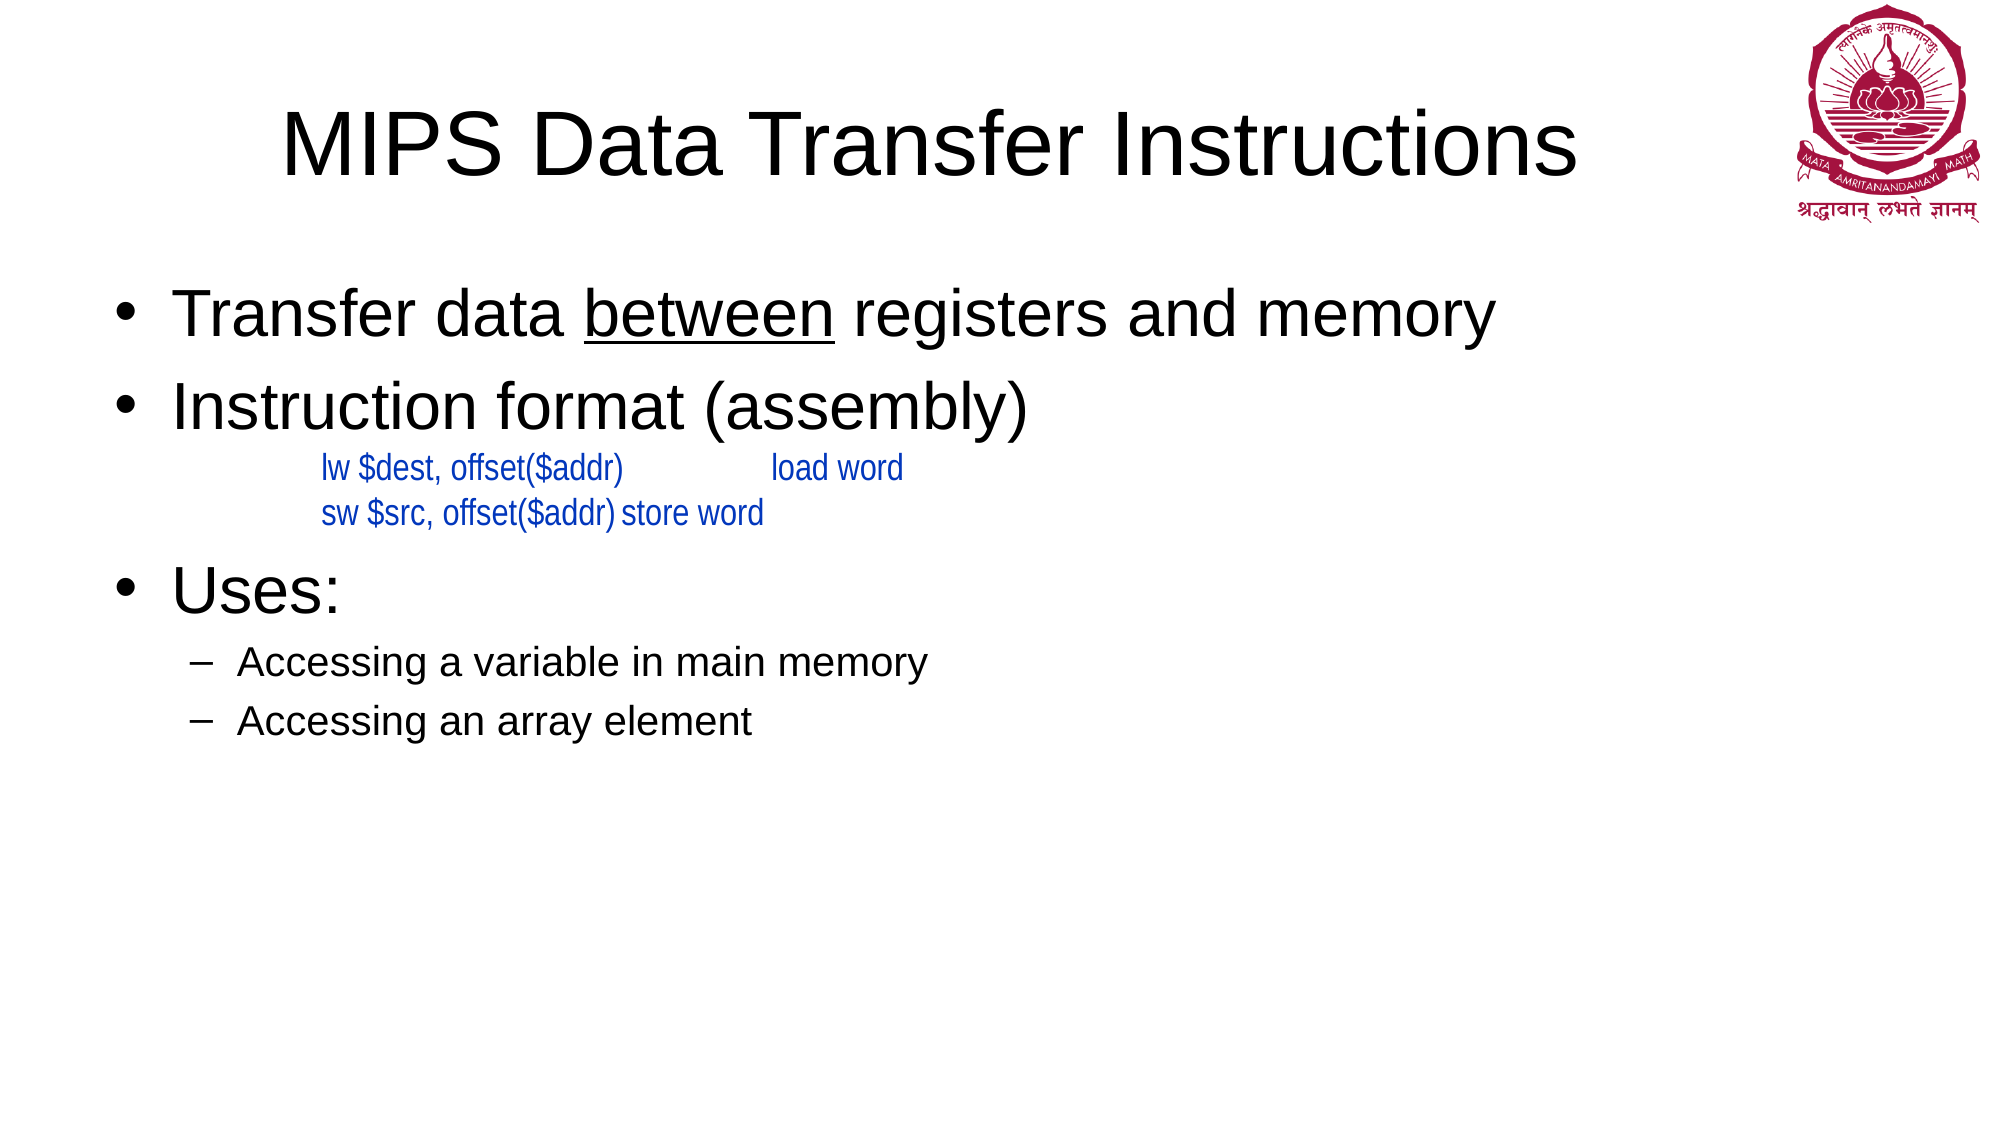

# MIPS Data Transfer Instructions
Transfer data between registers and memory
Instruction format (assembly)
	lw $dest, offset($addr)	load word
	sw $src, offset($addr)	store word
Uses:
Accessing a variable in main memory
Accessing an array element